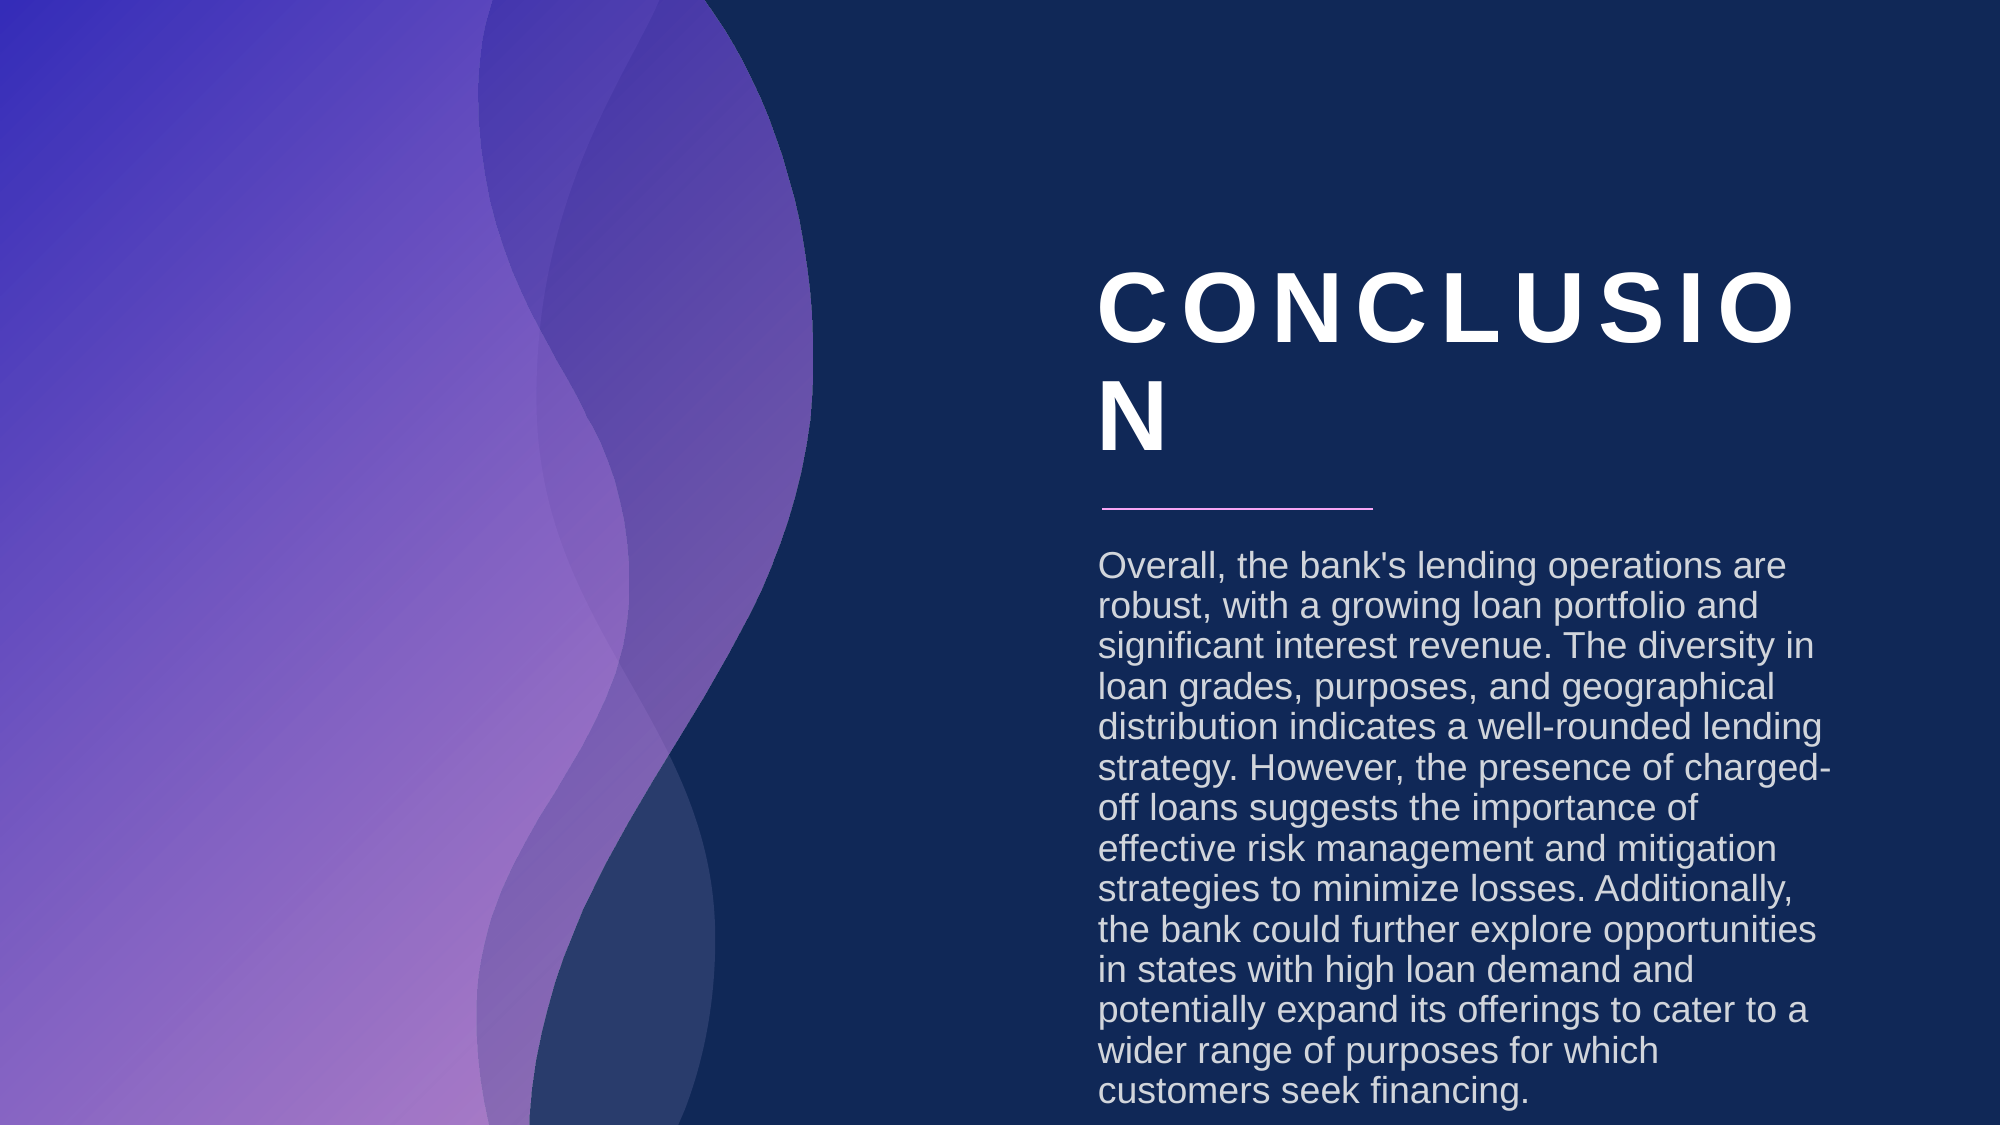

# CONCLUSION
Overall, the bank's lending operations are robust, with a growing loan portfolio and significant interest revenue. The diversity in loan grades, purposes, and geographical distribution indicates a well-rounded lending strategy. However, the presence of charged-off loans suggests the importance of effective risk management and mitigation strategies to minimize losses. Additionally, the bank could further explore opportunities in states with high loan demand and potentially expand its offerings to cater to a wider range of purposes for which customers seek financing.